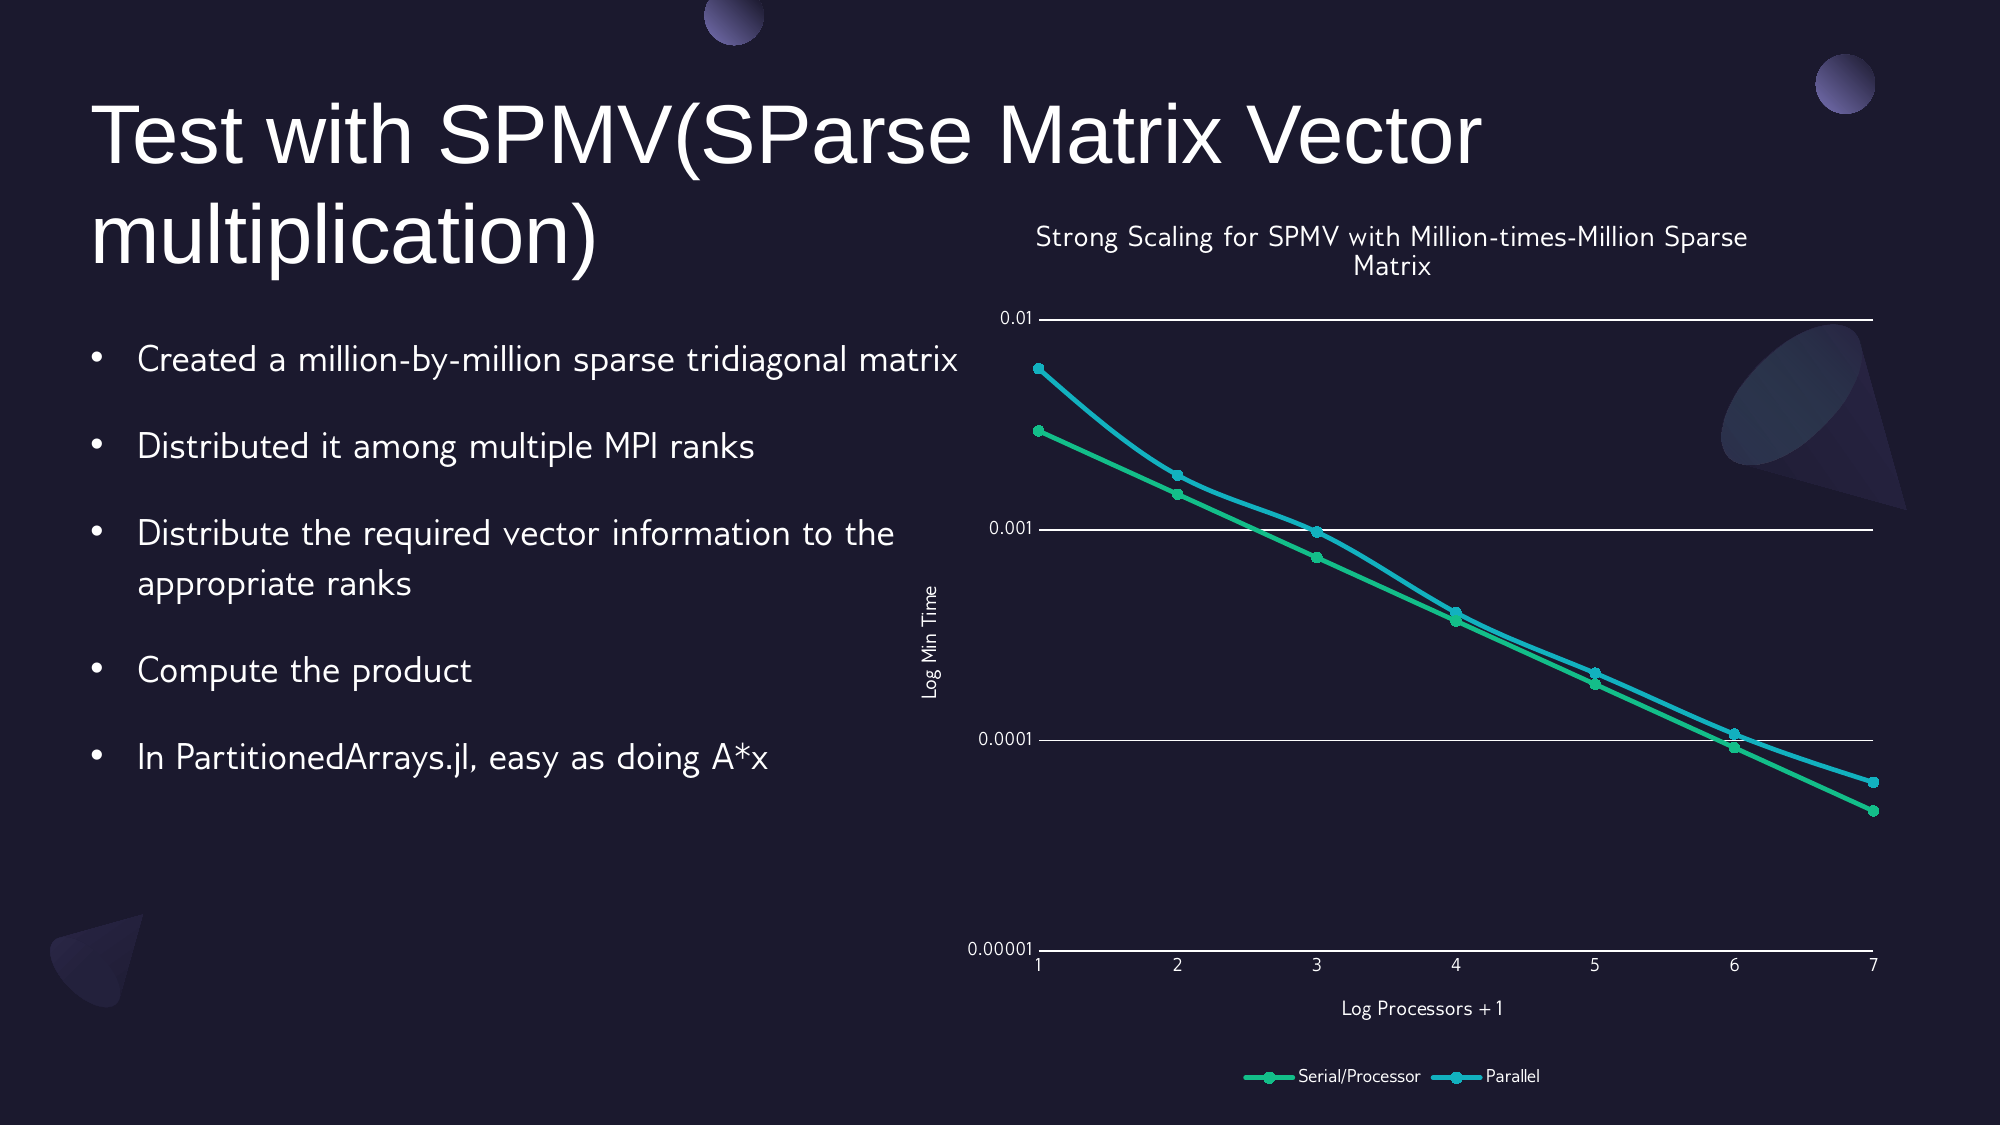

# Test with SPMV(SParse Matrix Vector multiplication)

### Chart: Strong Scaling for SPMV with Million-times-Million Sparse Matrix

| Category | Serial/Processor | Parallel |
|---|---|---|
Created a million-by-million sparse tridiagonal matrix
Distributed it among multiple MPI ranks
Distribute the required vector information to the appropriate ranks
Compute the product
In PartitionedArrays.jl, easy as doing A*x